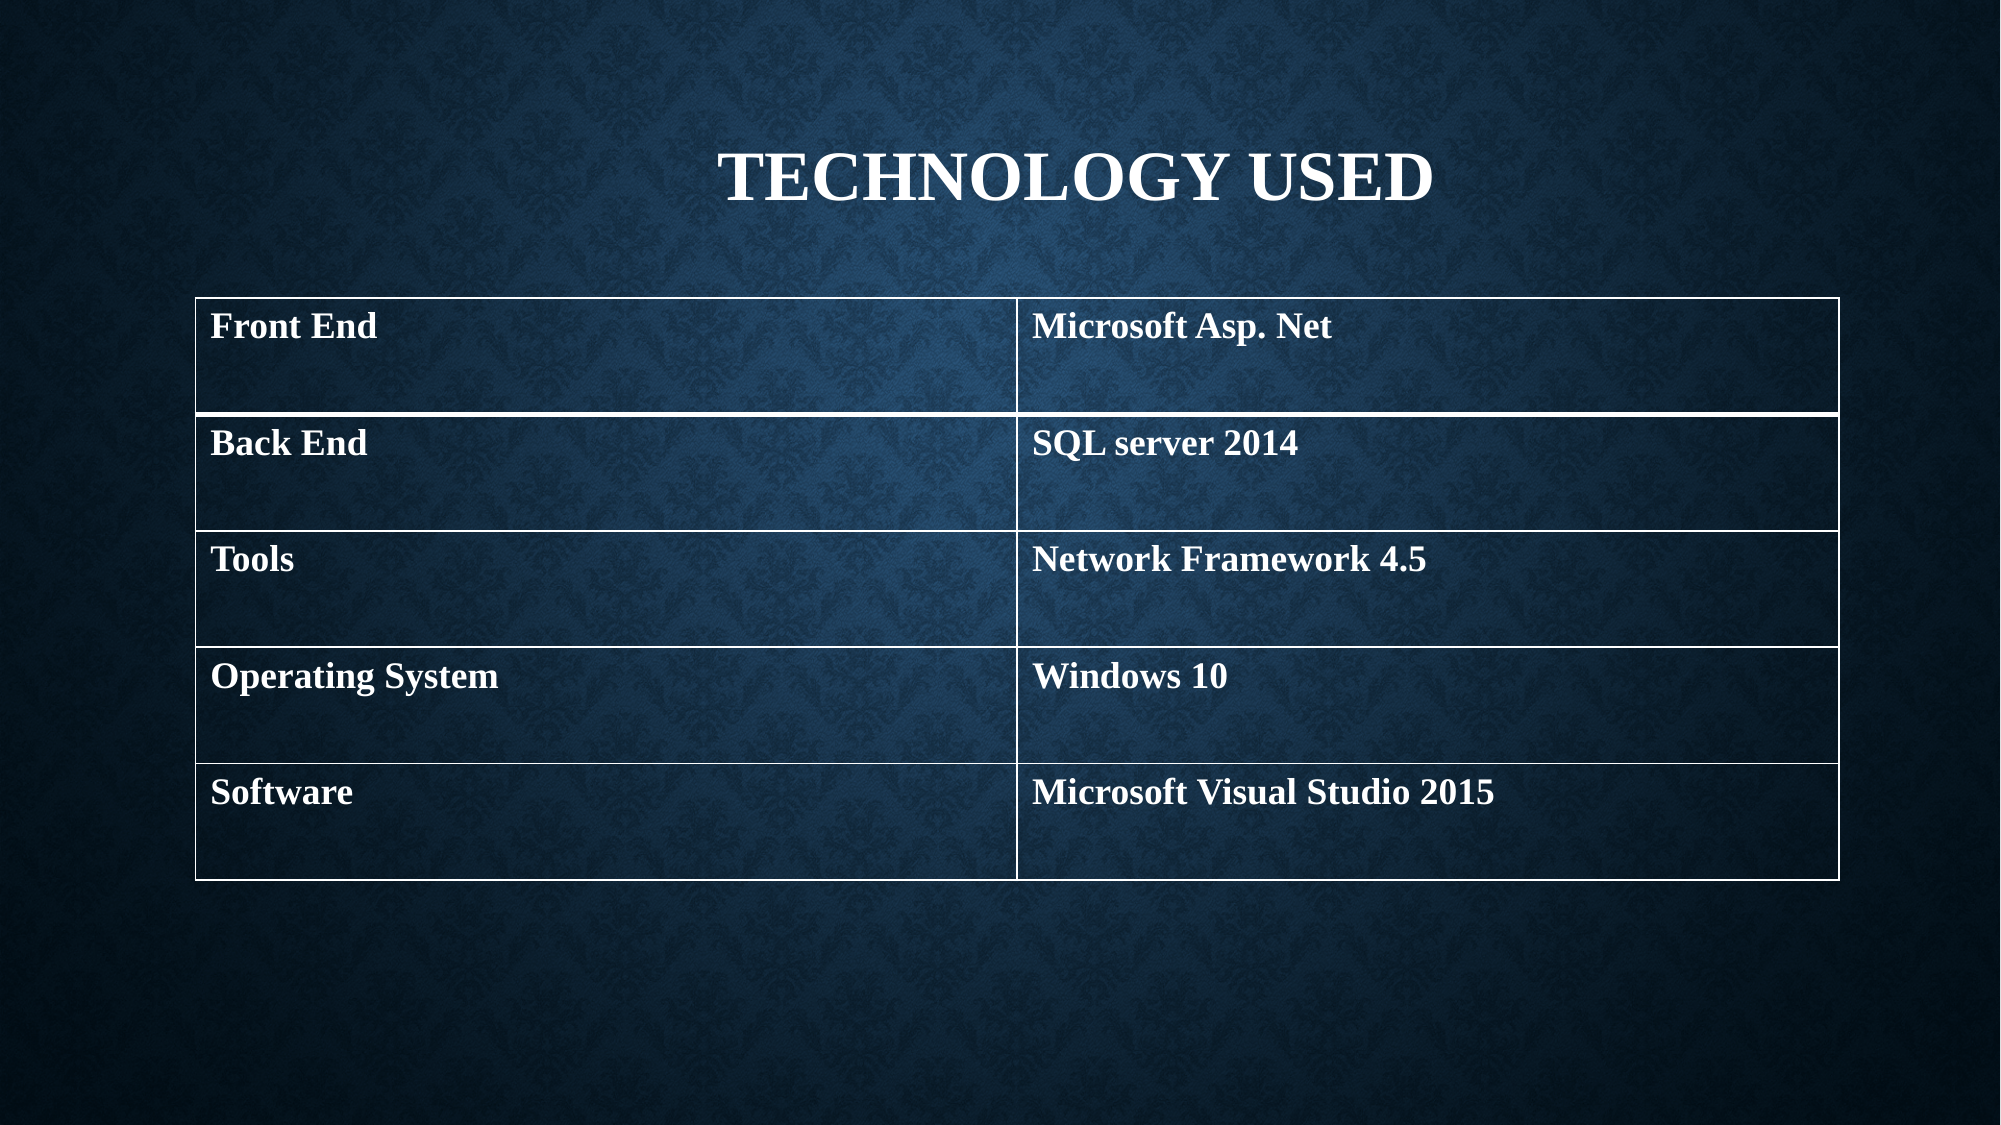

# Technology Used
| Front End | Microsoft Asp. Net |
| --- | --- |
| Back End | SQL server 2014 |
| Tools | Network Framework 4.5 |
| Operating System | Windows 10 |
| Software | Microsoft Visual Studio 2015 |